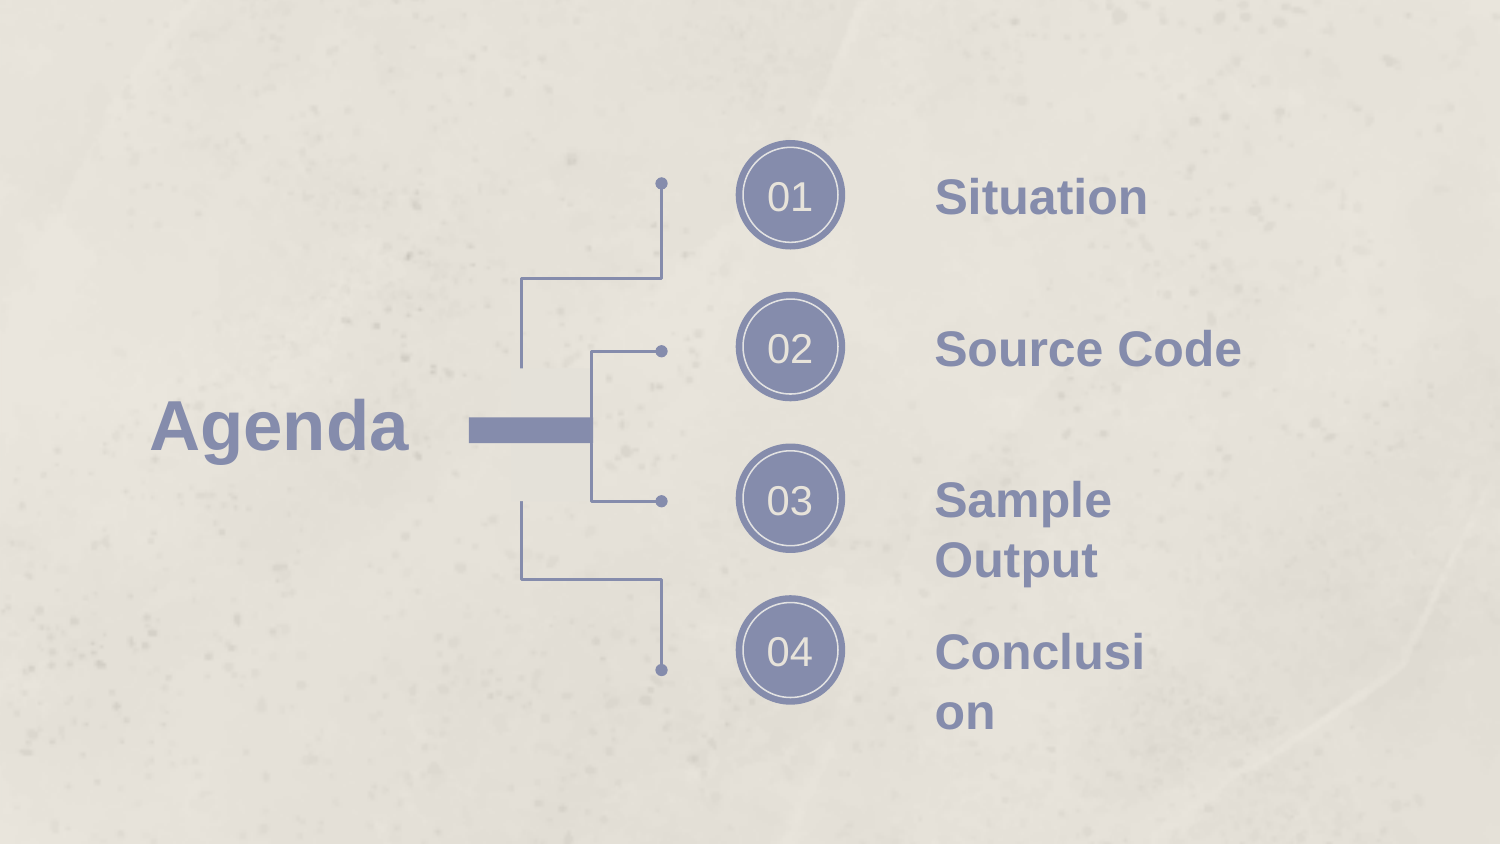

01

Situation
02

Source Code
Agenda

03

Sample Output
04

Conclusion